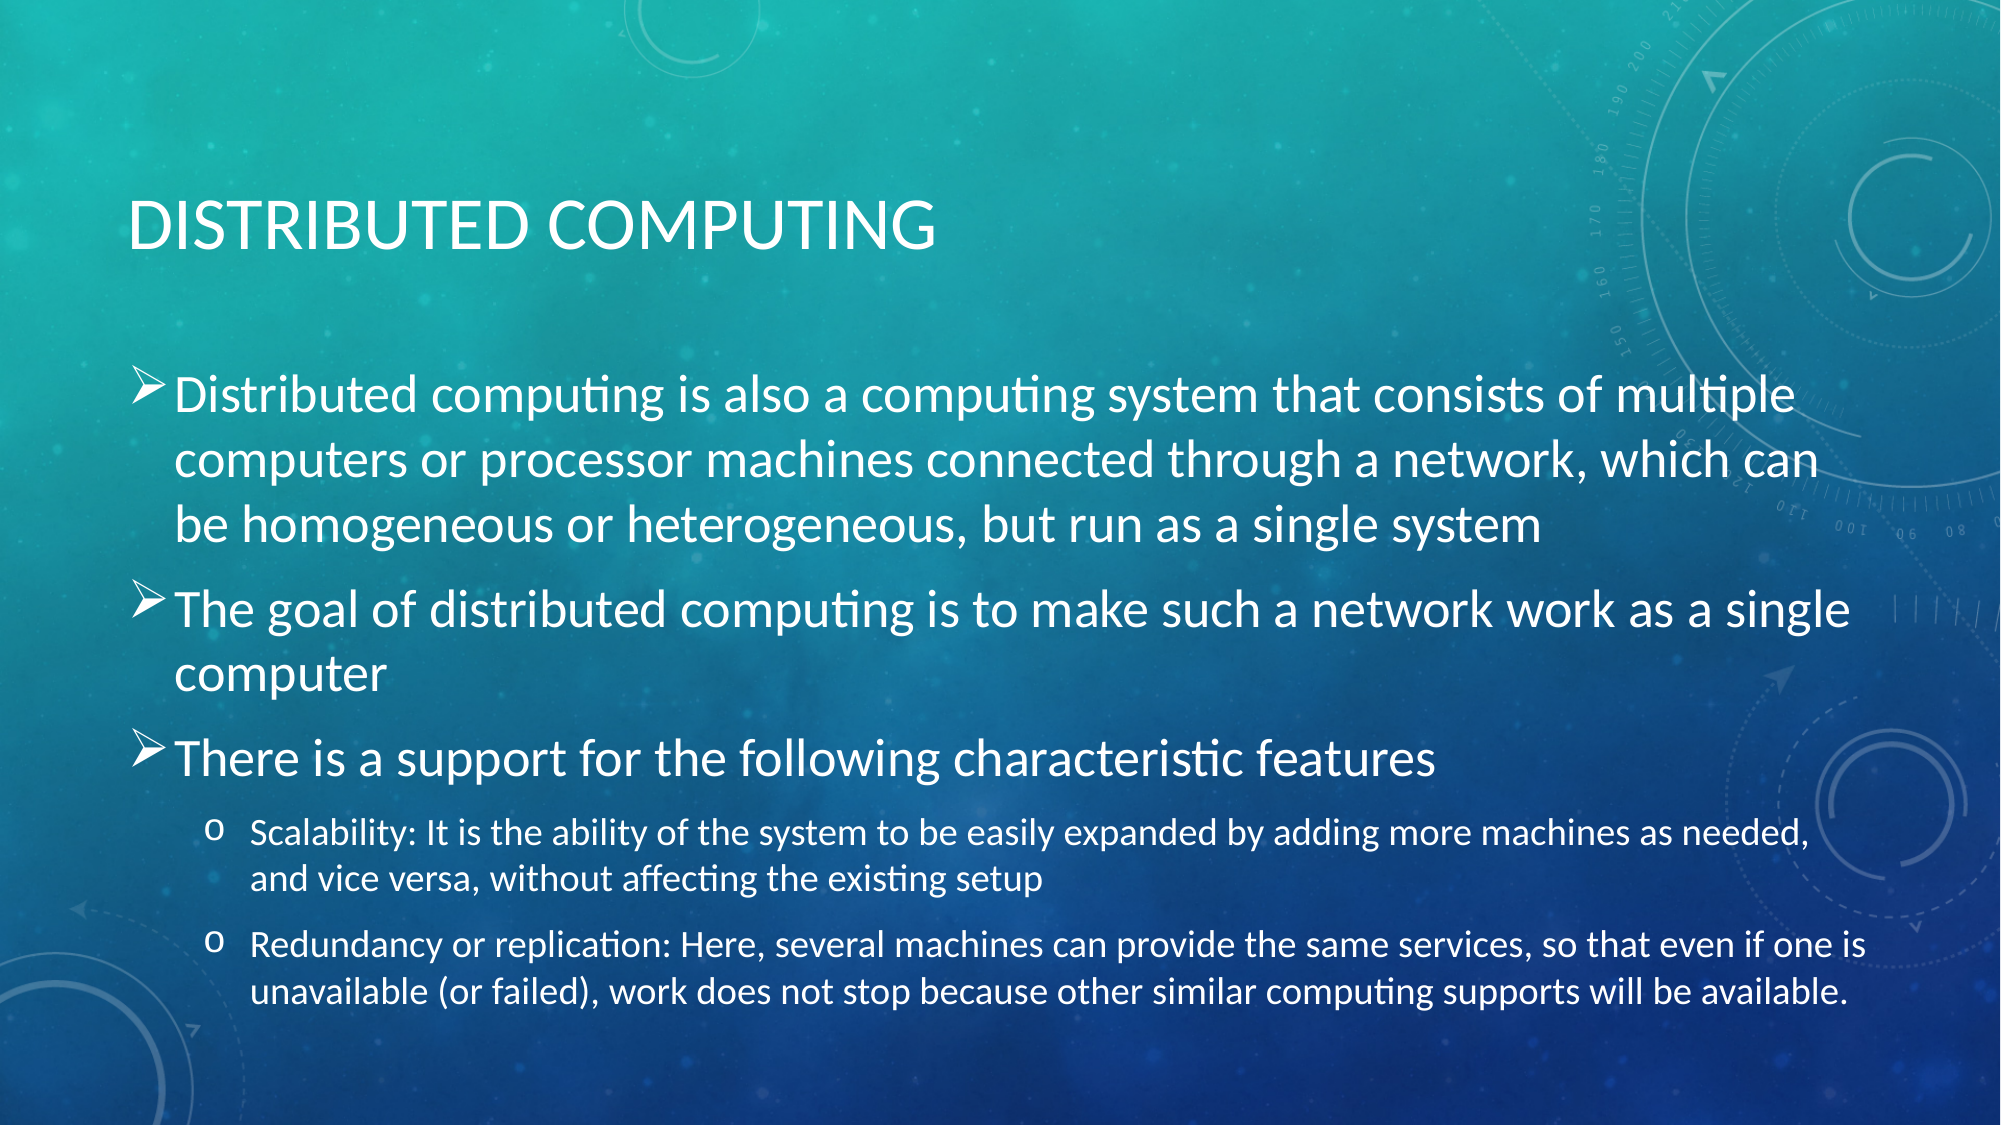

# Distributed Computing
Distributed computing is also a computing system that consists of multiple computers or processor machines connected through a network, which can be homogeneous or heterogeneous, but run as a single system
The goal of distributed computing is to make such a network work as a single computer
There is a support for the following characteristic features
Scalability: It is the ability of the system to be easily expanded by adding more machines as needed, and vice versa, without affecting the existing setup
Redundancy or replication: Here, several machines can provide the same services, so that even if one is unavailable (or failed), work does not stop because other similar computing supports will be available.